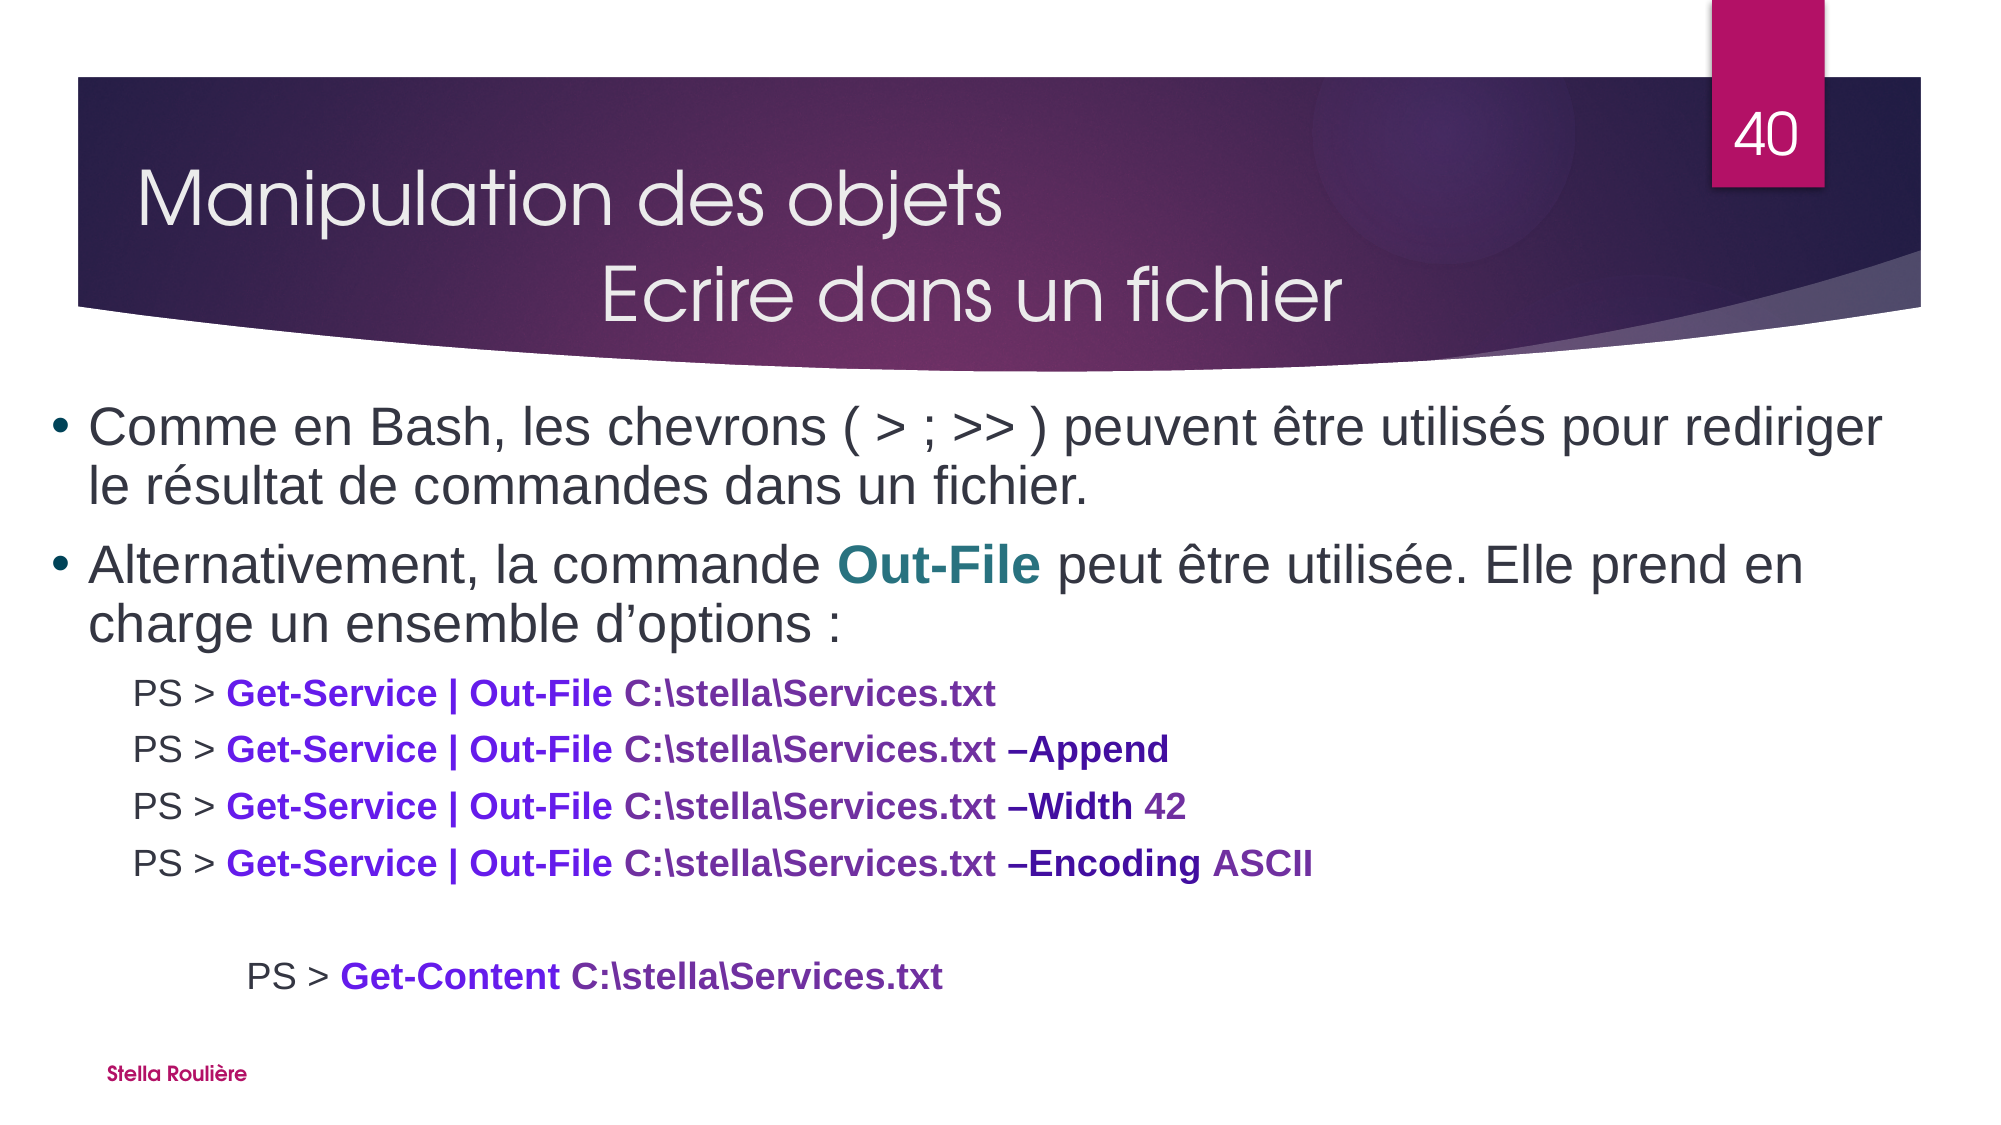

Manipulation des objets
40
# Ecrire dans un fichier
Comme en Bash, les chevrons ( > ; >> ) peuvent être utilisés pour rediriger le résultat de commandes dans un fichier.
Alternativement, la commande Out-File peut être utilisée. Elle prend en charge un ensemble d’options :

PS > Get-Service | Out-File C:\stella\Services.txt
PS > Get-Service | Out-File C:\stella\Services.txt –Append
PS > Get-Service | Out-File C:\stella\Services.txt –Width 42
PS > Get-Service | Out-File C:\stella\Services.txt –Encoding ASCII

 	PS > Get-Content C:\stella\Services.txt

Stella Roulière